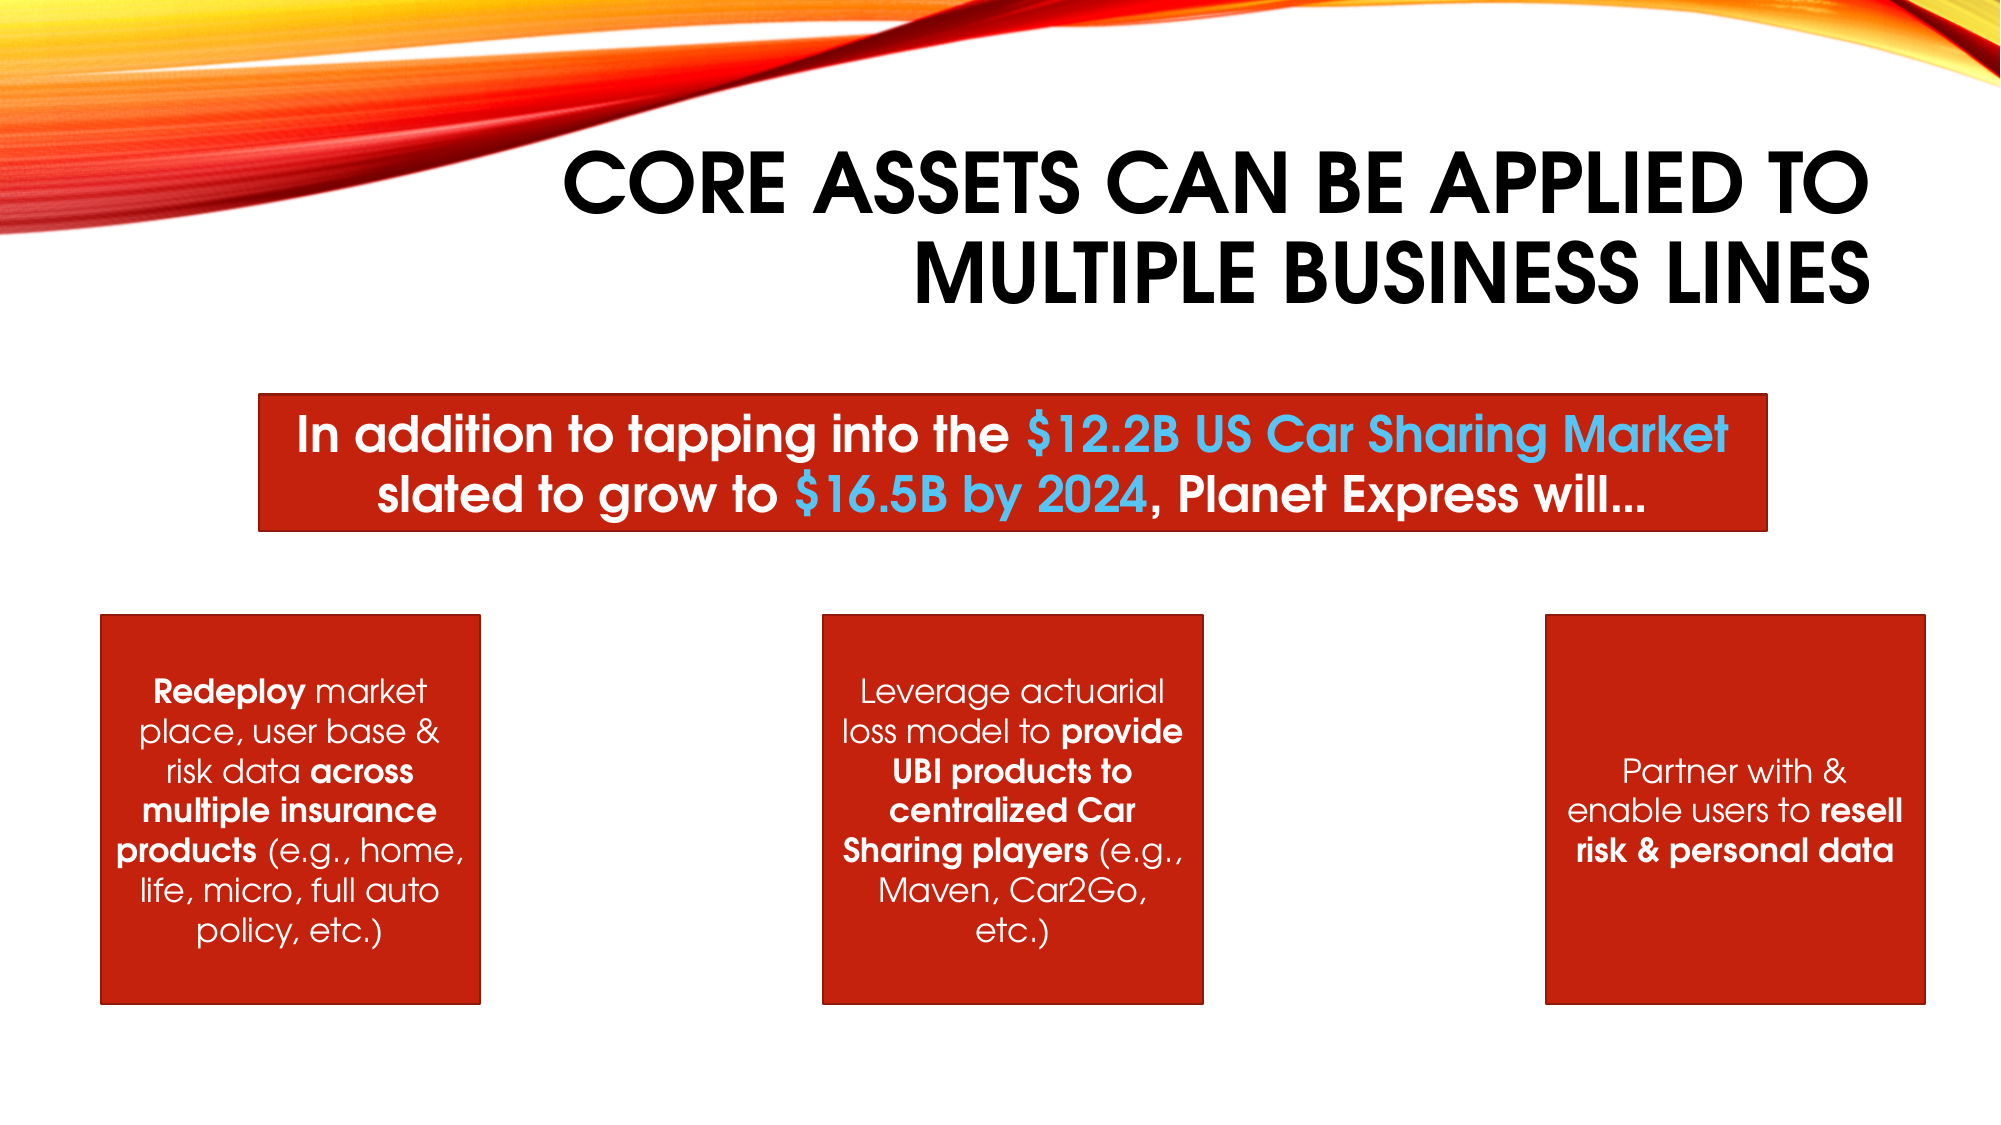

# Core Assets can be applied to multiple business lines
In addition to tapping into the $12.2B US Car Sharing Market slated to grow to $16.5B by 2024, Planet Express will…
Leverage actuarial loss model to provide UBI products to centralized Car Sharing players (e.g., Maven, Car2Go, etc.)
Partner with & enable users to resell risk & personal data
Redeploy market place, user base & risk data across multiple insurance products (e.g., home, life, micro, full auto policy, etc.)